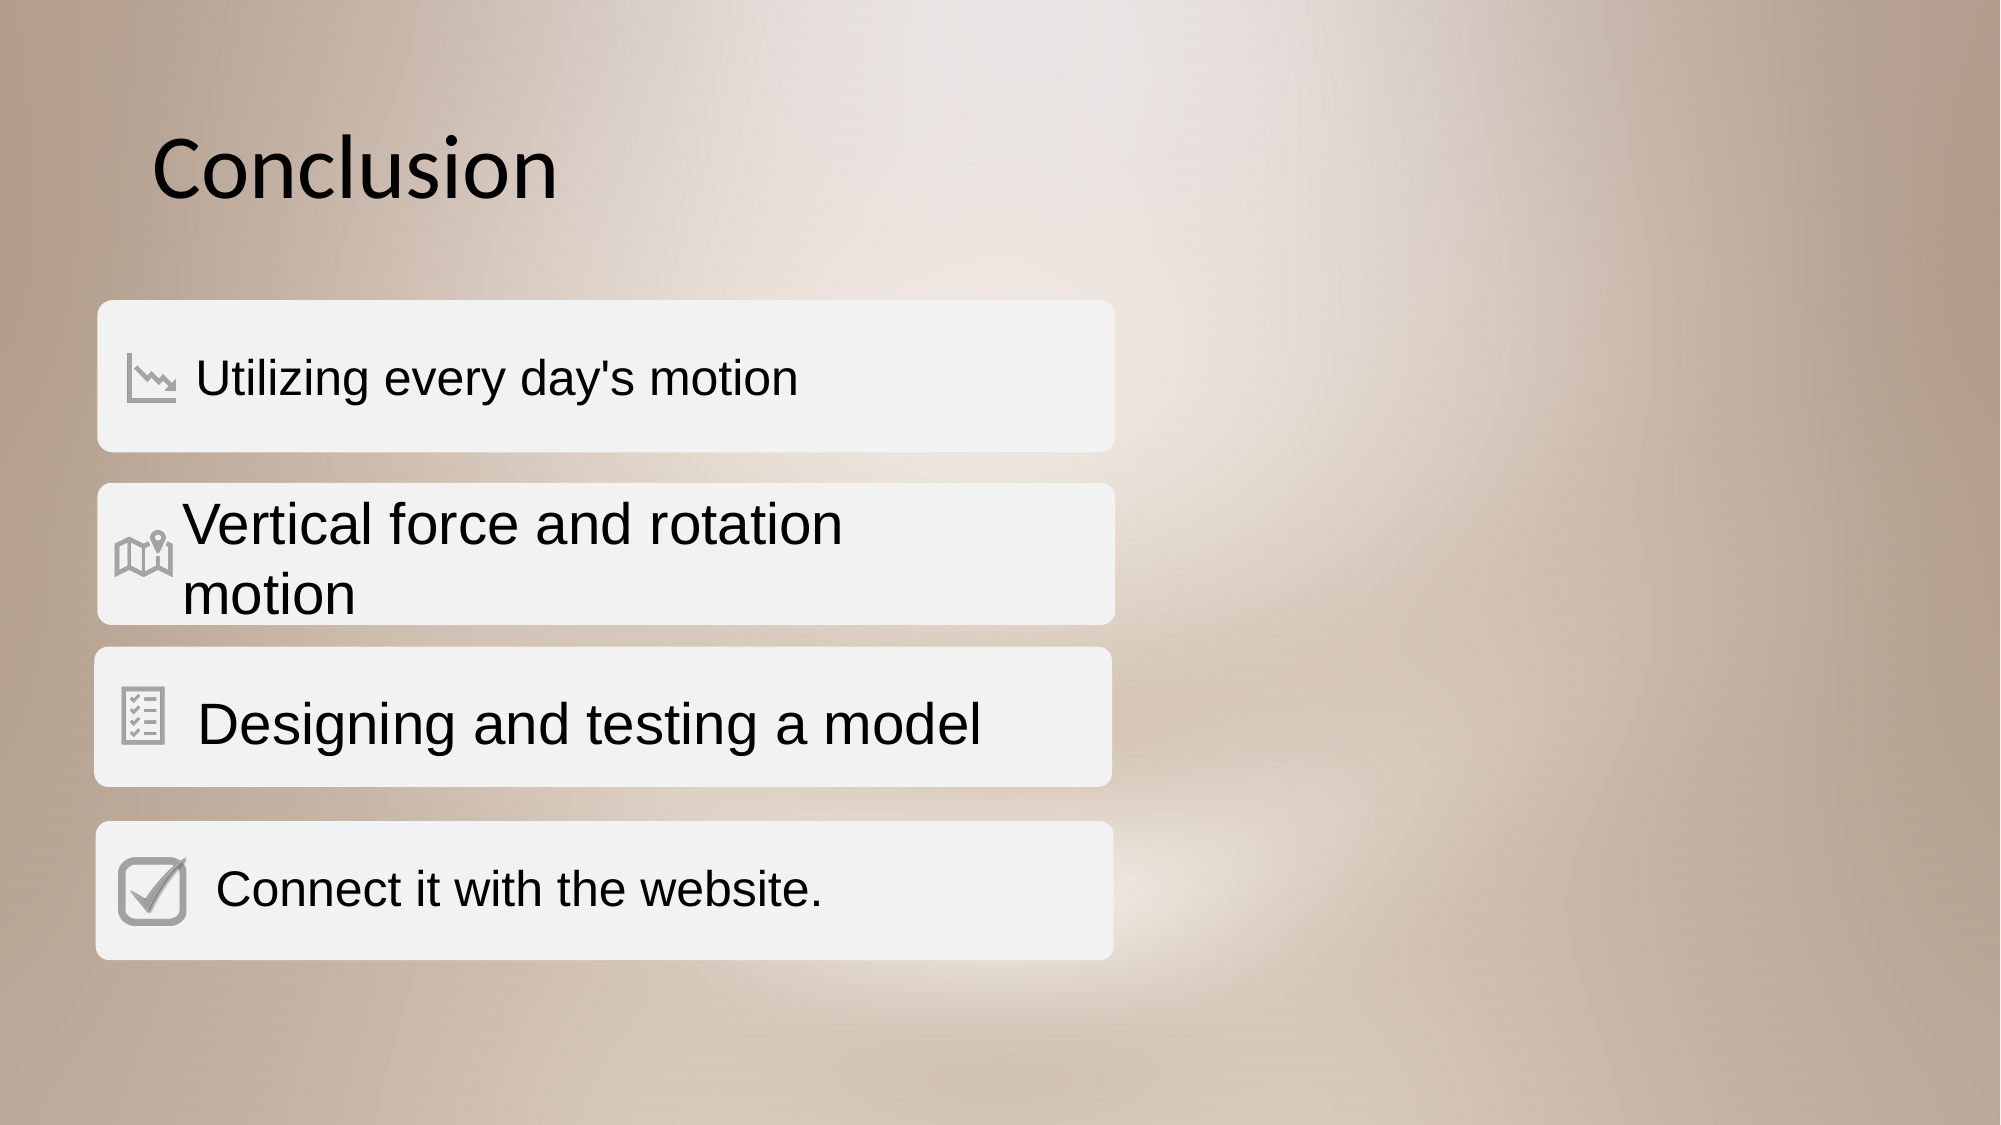

# Conclusion
Utilizing every day's motion

Designing and testing a model
Connect it with the website.
Vertical force and rotation motion